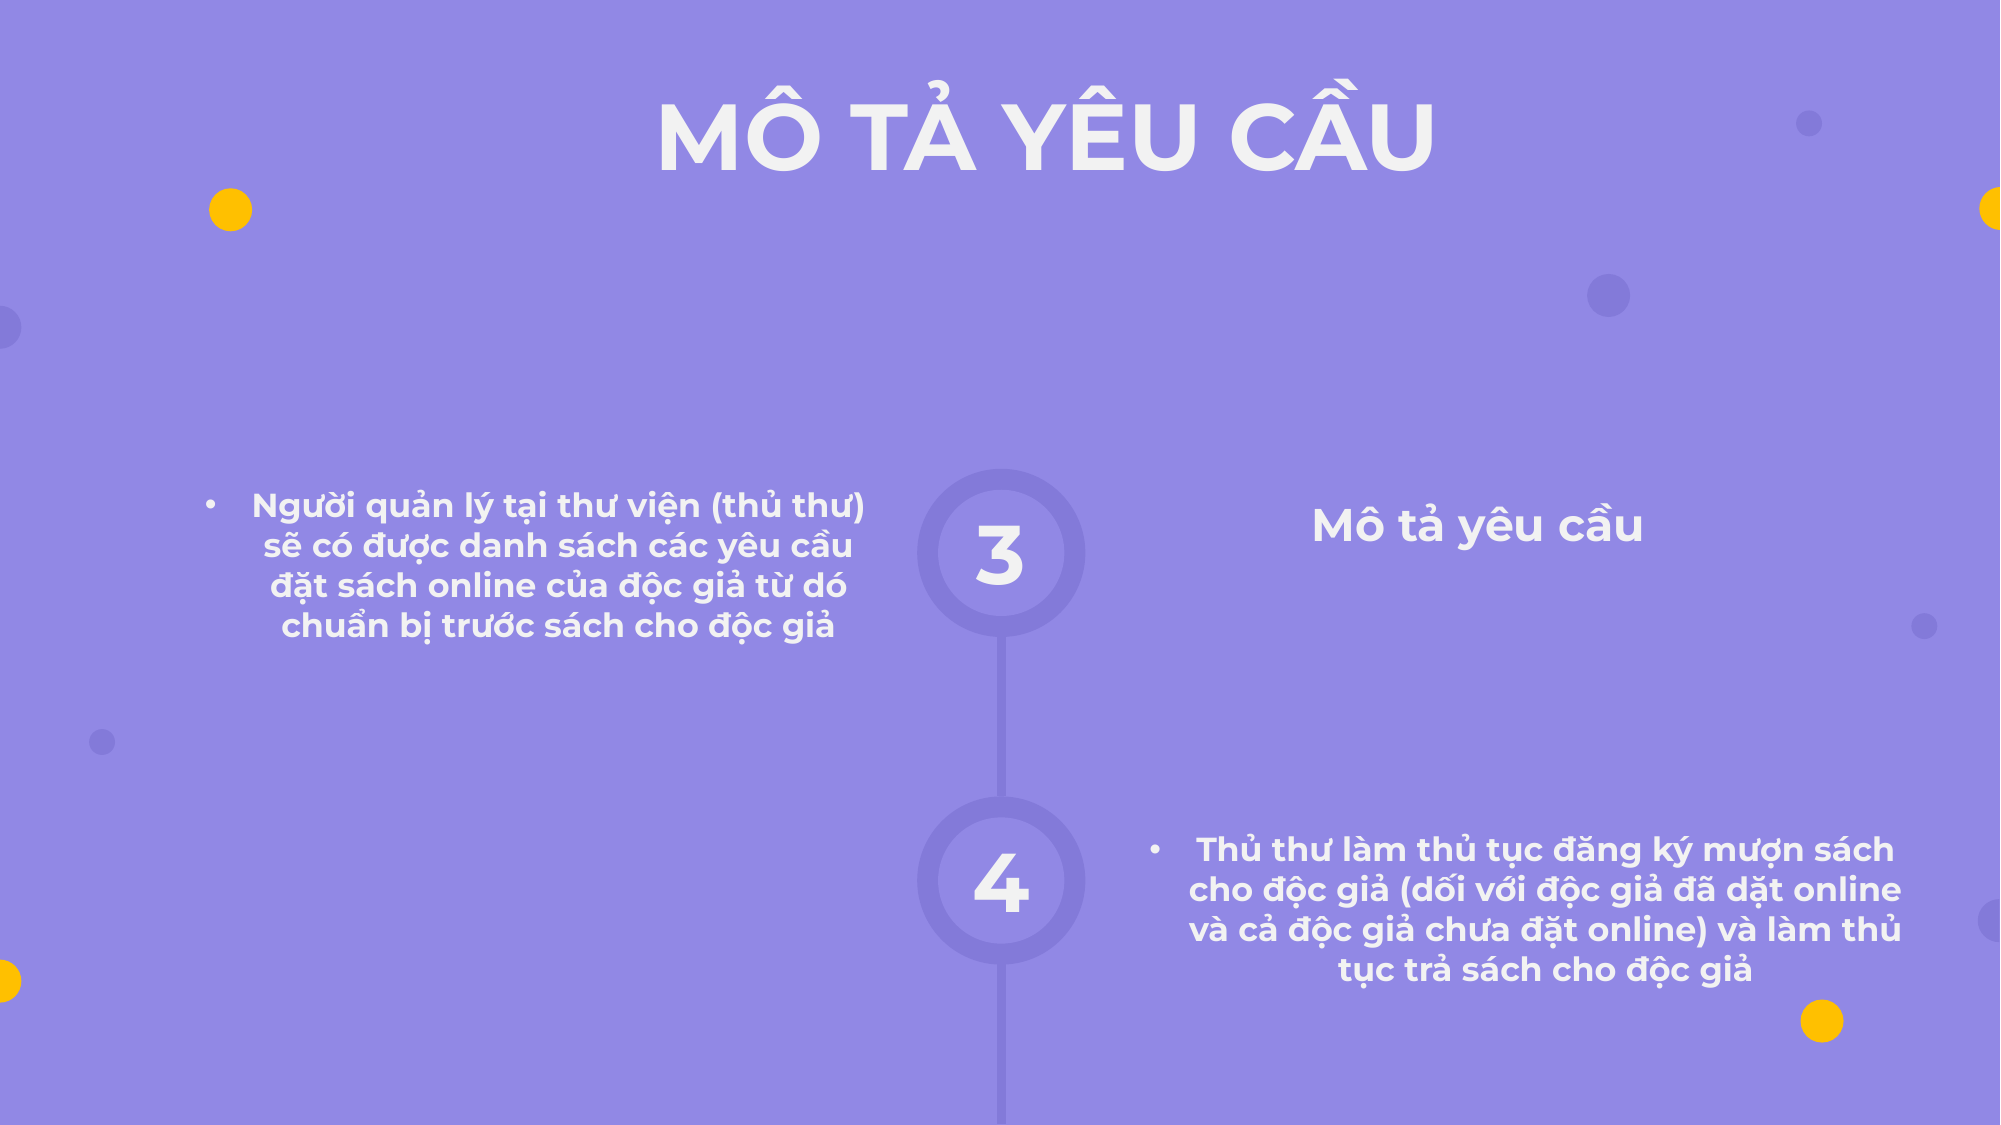

MÔ TẢ YÊU CẦU

Người quản lý tại thư viện (thủ thư) sẽ có được danh sách các yêu cầu đặt sách online của độc giả từ dó chuẩn bị trước sách cho độc giả
Mô tả yêu cầu

3

4
Thủ thư làm thủ tục đăng ký mượn sách cho độc giả (dối với độc giả đã dặt online và cả độc giả chưa đặt online) và làm thủ tục trả sách cho độc giả